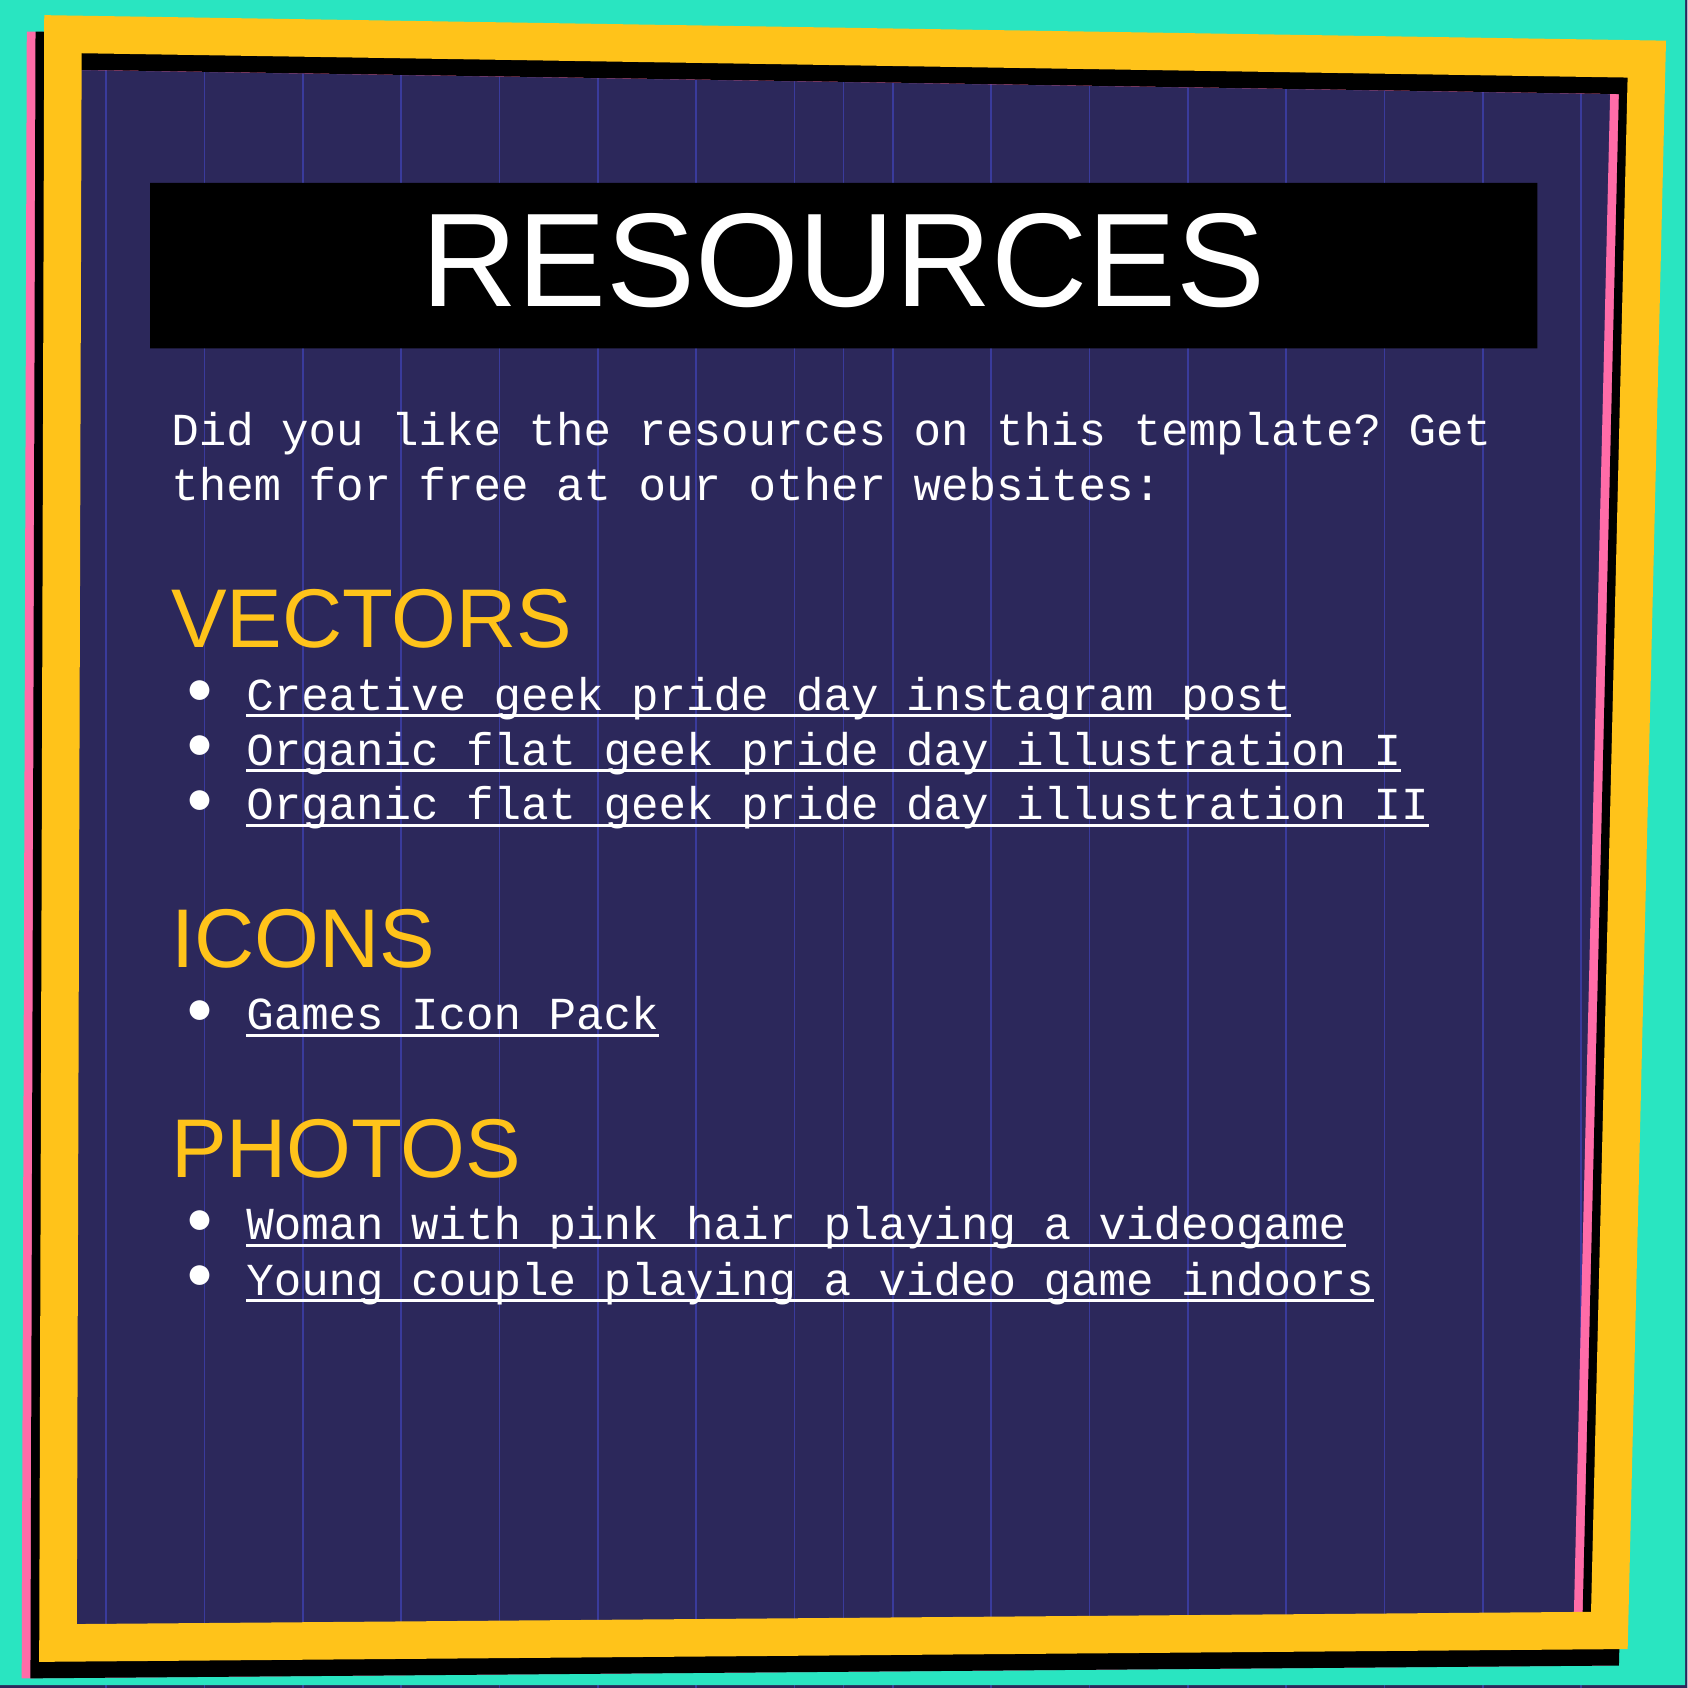

# RESOURCES
Did you like the resources on this template? Get them for free at our other websites:

VECTORS
Creative geek pride day instagram post
Organic flat geek pride day illustration I
Organic flat geek pride day illustration II

ICONS
Games Icon Pack

PHOTOS
Woman with pink hair playing a videogame
Young couple playing a video game indoors